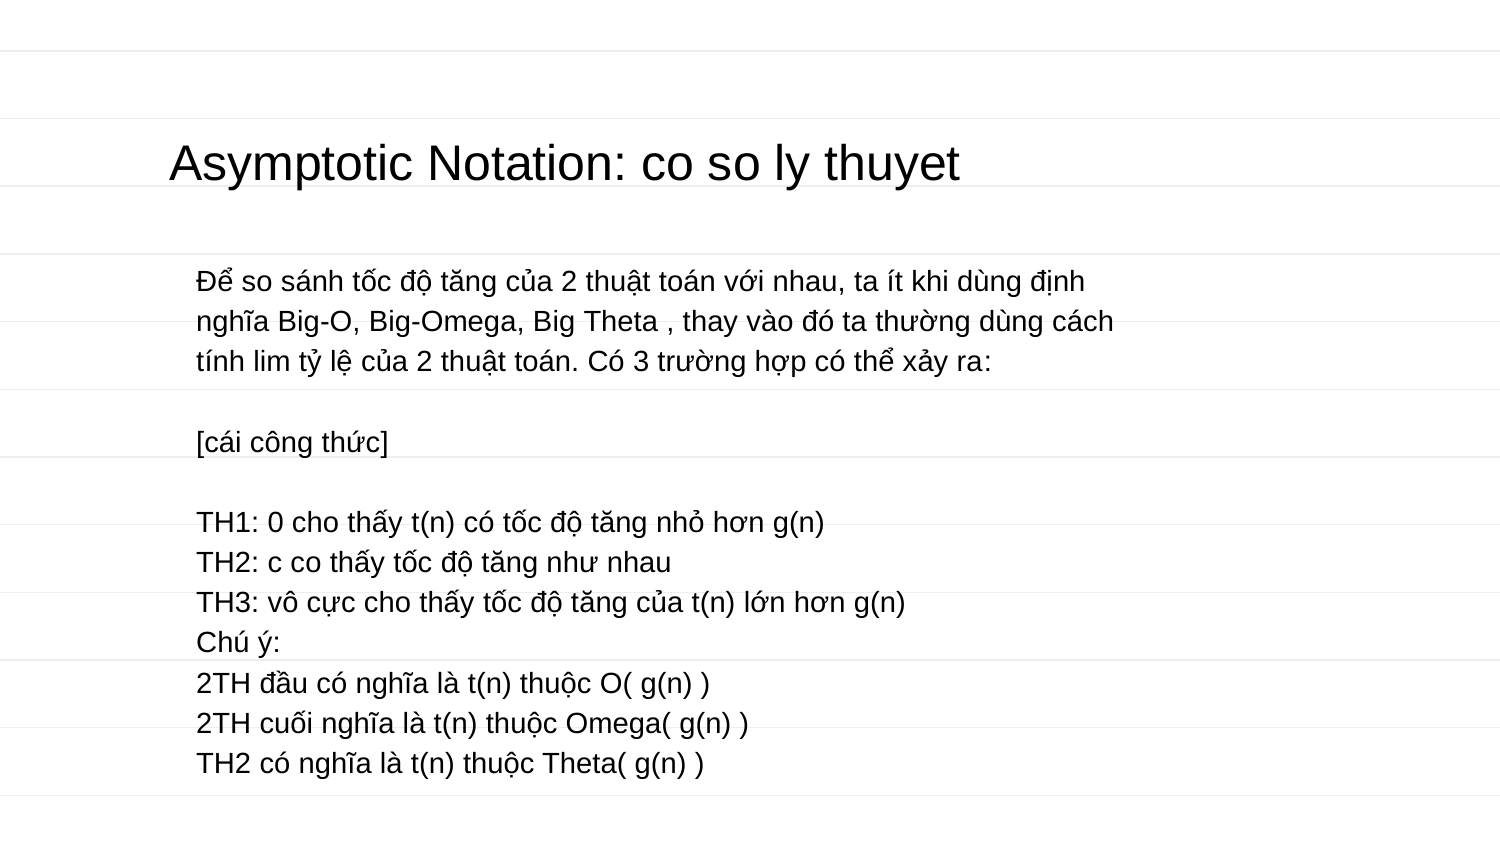

# Asymptotic Notation: co so ly thuyet
Để so sánh tốc độ tăng của 2 thuật toán với nhau, ta ít khi dùng định nghĩa Big-O, Big-Omega, Big Theta , thay vào đó ta thường dùng cách tính lim tỷ lệ của 2 thuật toán. Có 3 trường hợp có thể xảy ra:

[cái công thức]

TH1: 0 cho thấy t(n) có tốc độ tăng nhỏ hơn g(n)
TH2: c co thấy tốc độ tăng như nhau
TH3: vô cực cho thấy tốc độ tăng của t(n) lớn hơn g(n)
Chú ý:
2TH đầu có nghĩa là t(n) thuộc O( g(n) )
2TH cuối nghĩa là t(n) thuộc Omega( g(n) )
TH2 có nghĩa là t(n) thuộc Theta( g(n) )